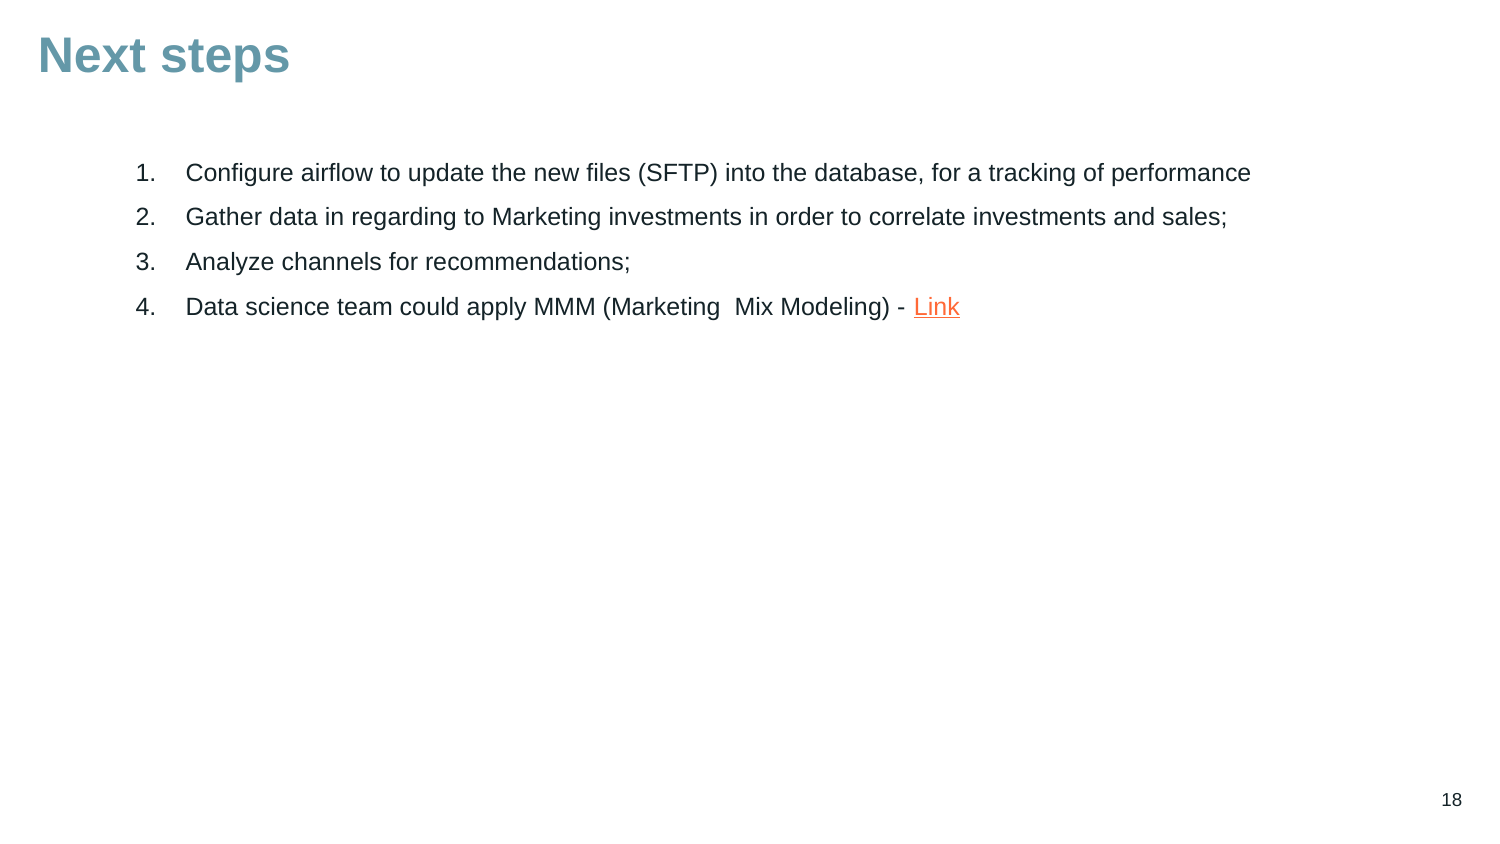

# Next steps
Configure airflow to update the new files (SFTP) into the database, for a tracking of performance
Gather data in regarding to Marketing investments in order to correlate investments and sales;
Analyze channels for recommendations;
Data science team could apply MMM (Marketing  Mix Modeling) - Link